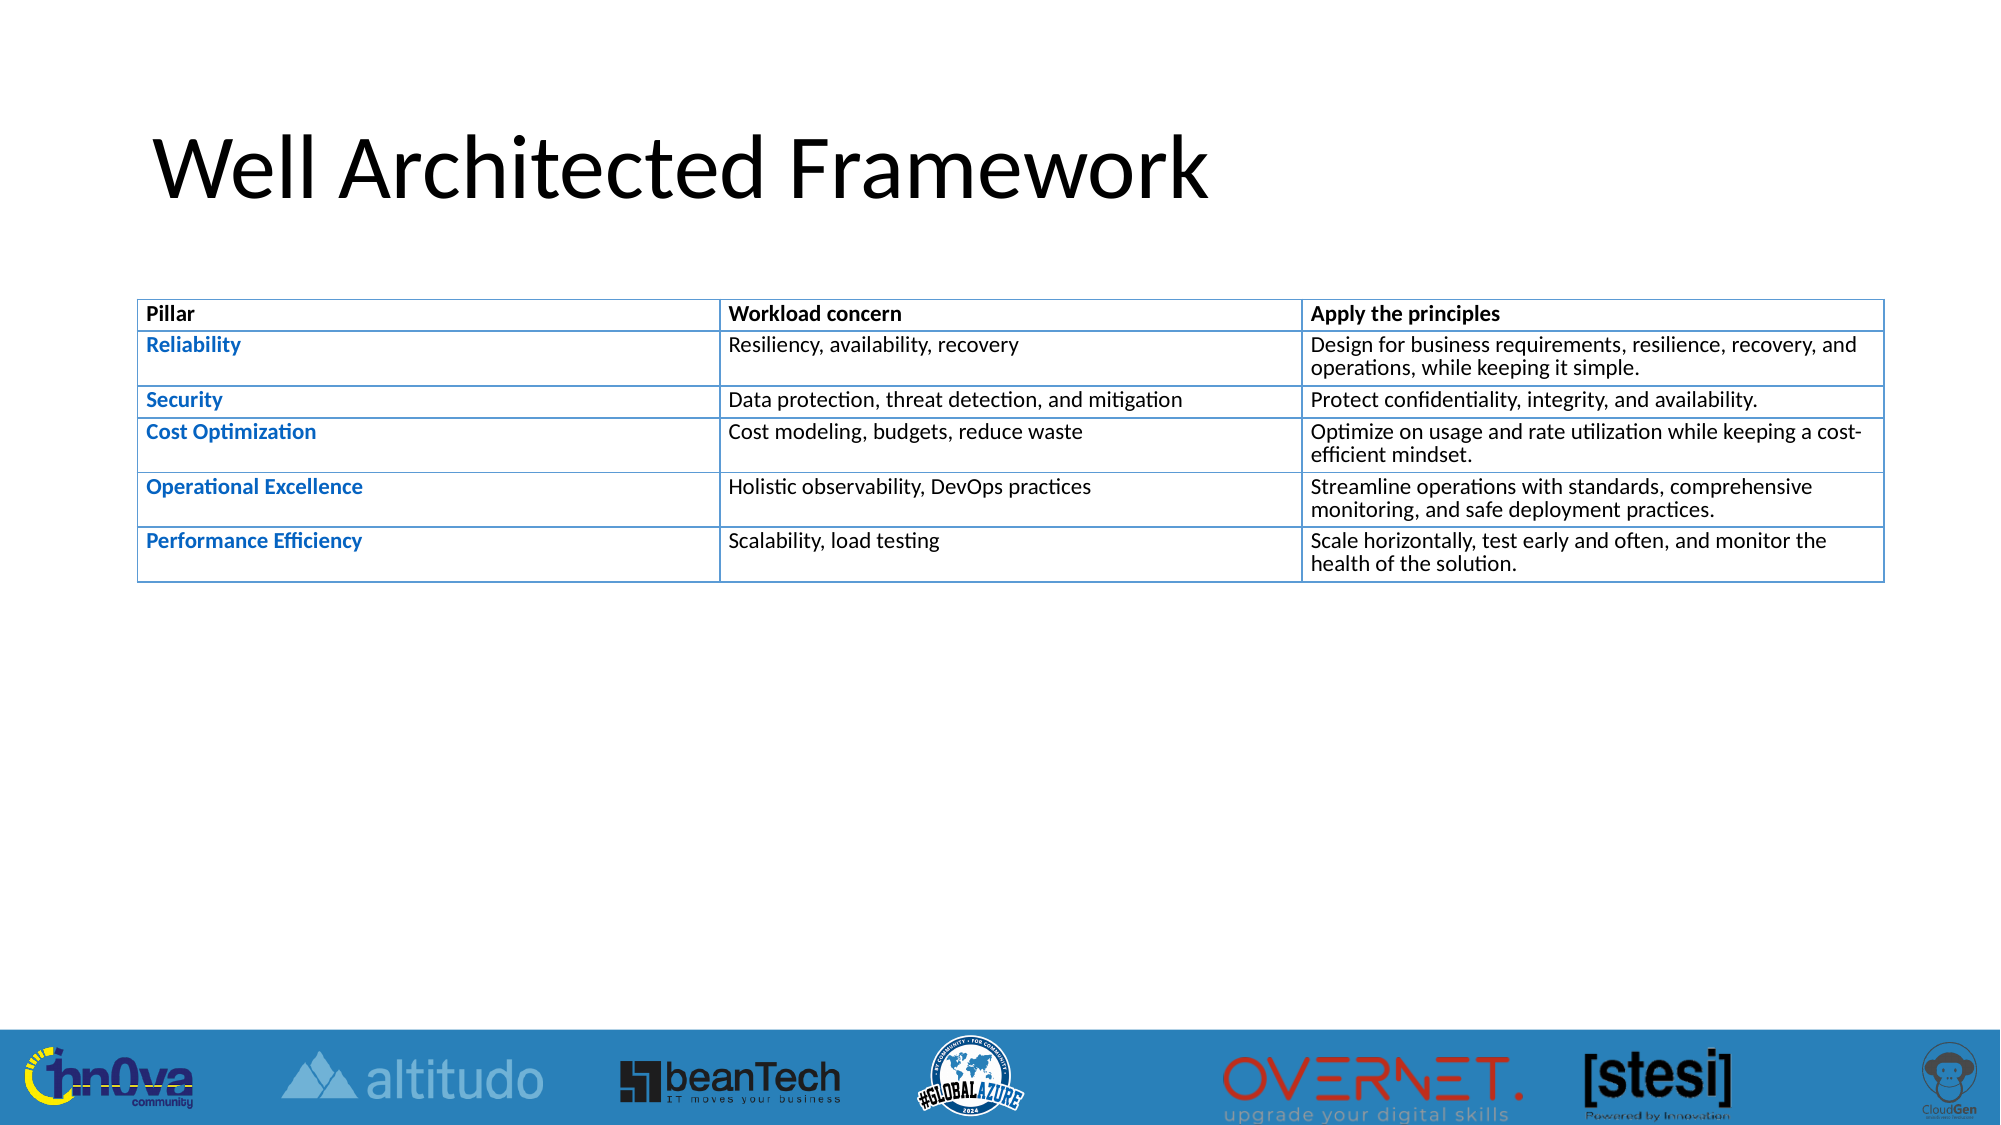

# Well Architected Framework
| Pillar | Workload concern | Apply the principles |
| --- | --- | --- |
| Reliability | Resiliency, availability, recovery | Design for business requirements, resilience, recovery, and operations, while keeping it simple. |
| Security | Data protection, threat detection, and mitigation | Protect confidentiality, integrity, and availability. |
| Cost Optimization | Cost modeling, budgets, reduce waste | Optimize on usage and rate utilization while keeping a cost-efficient mindset. |
| Operational Excellence | Holistic observability, DevOps practices | Streamline operations with standards, comprehensive monitoring, and safe deployment practices. |
| Performance Efficiency | Scalability, load testing | Scale horizontally, test early and often, and monitor the health of the solution. |